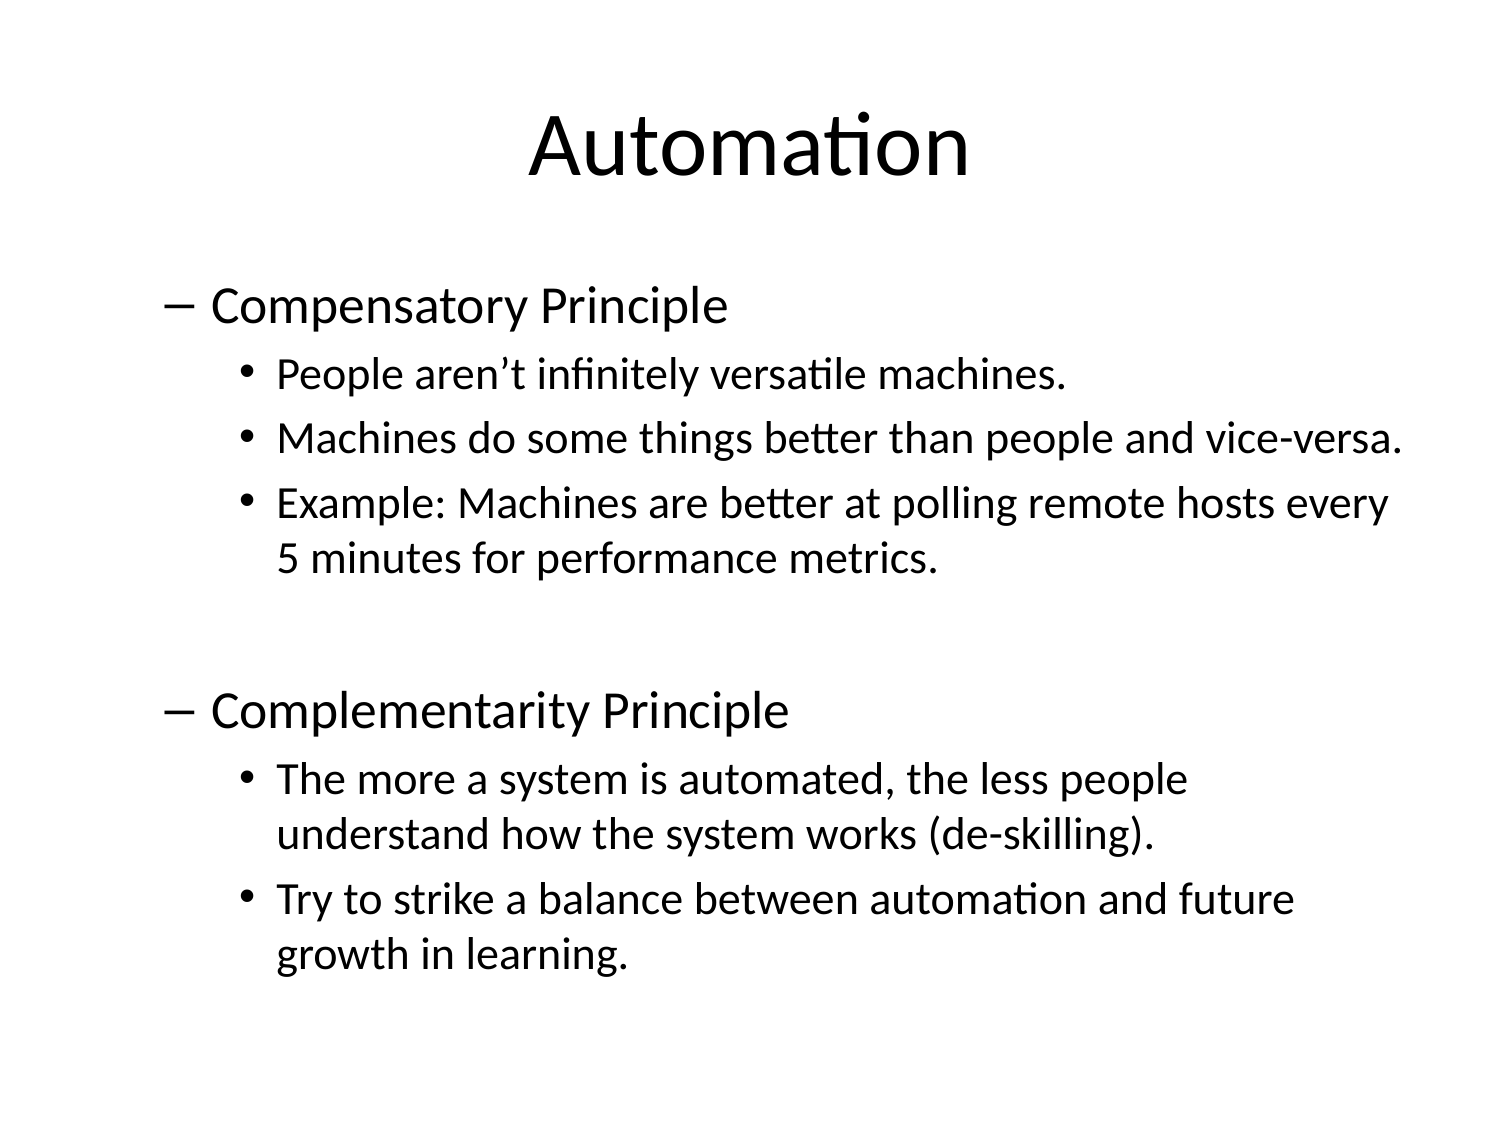

# Automation
Compensatory Principle
People aren’t infinitely versatile machines.
Machines do some things better than people and vice-versa.
Example: Machines are better at polling remote hosts every 5 minutes for performance metrics.

Complementarity Principle
The more a system is automated, the less people understand how the system works (de-skilling).
Try to strike a balance between automation and future growth in learning.